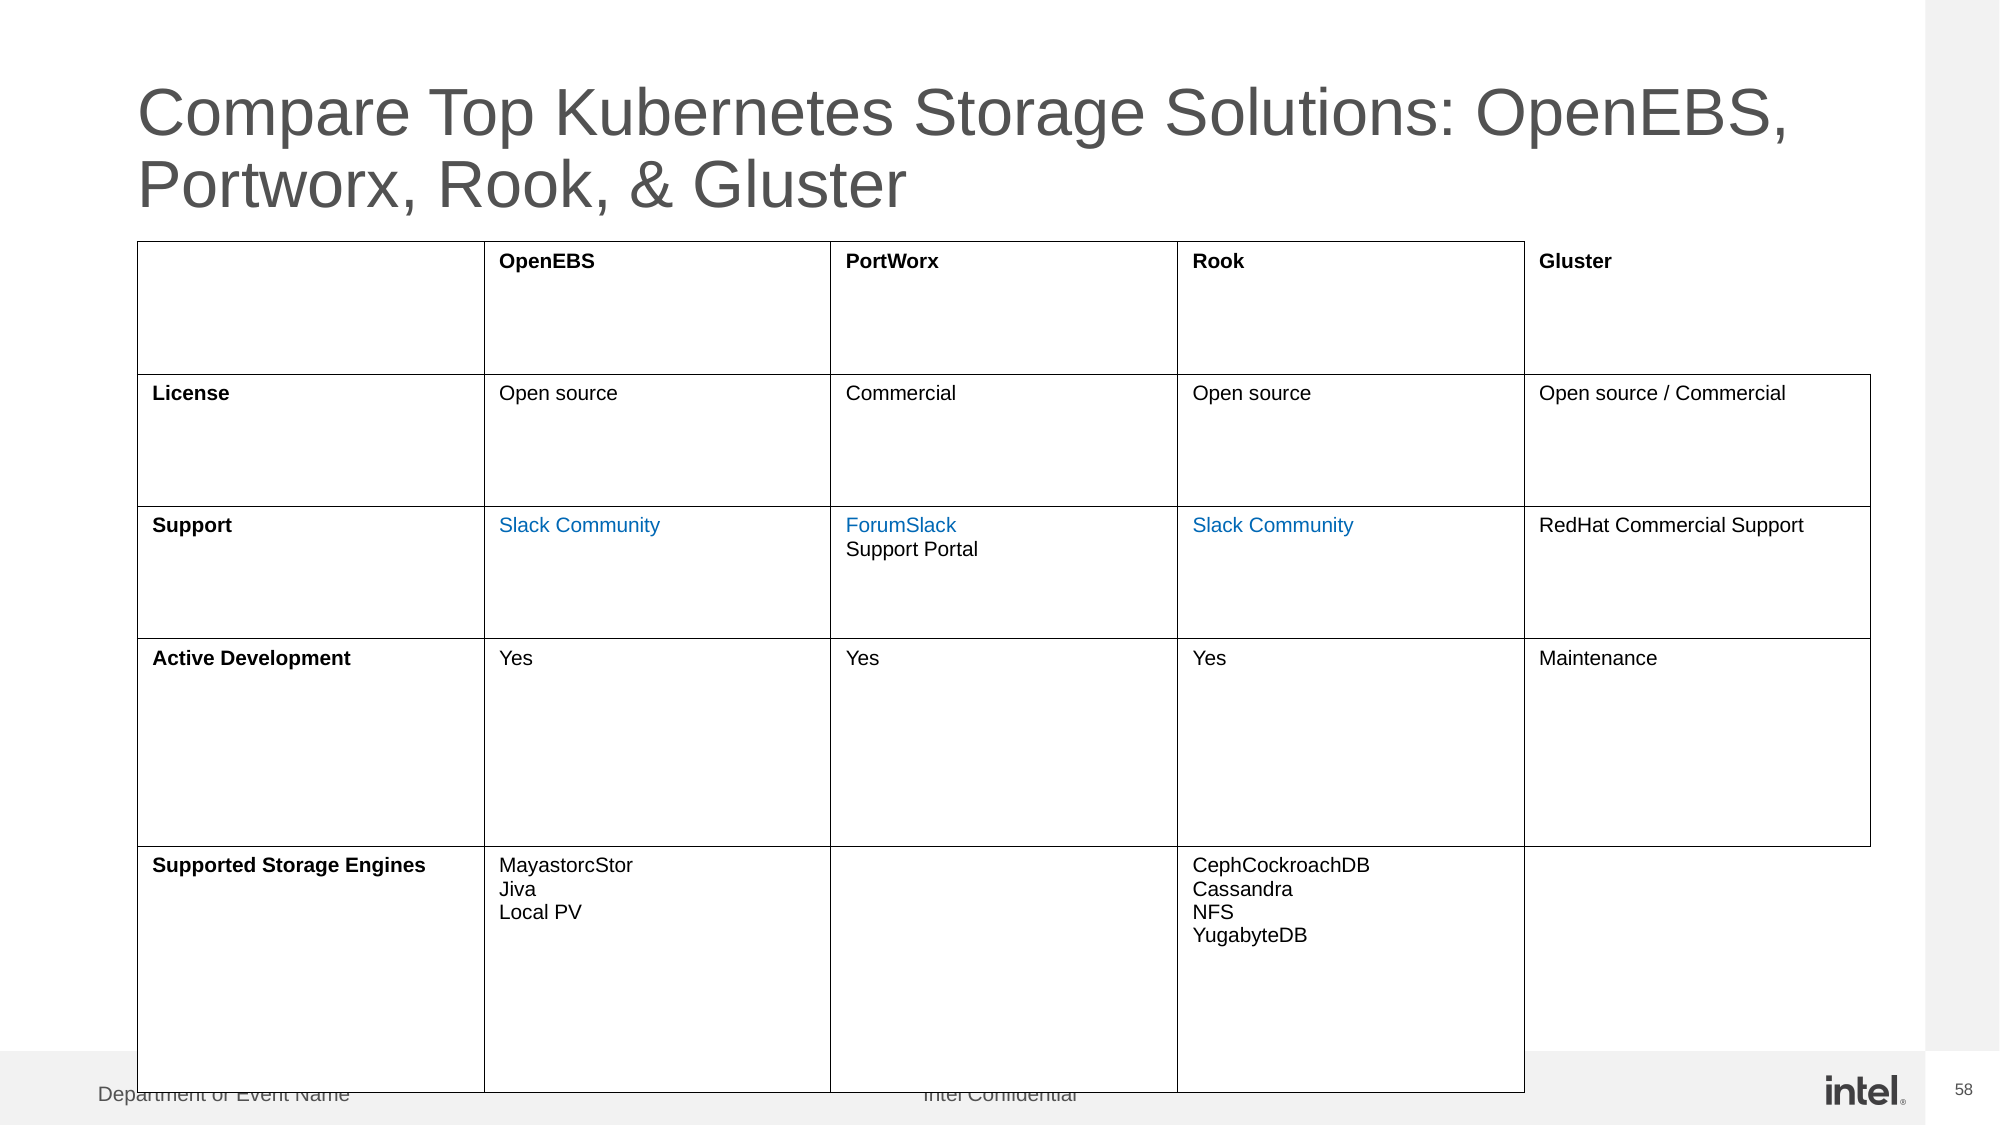

# Compare Top Kubernetes Storage Solutions: OpenEBS, Portworx, Rook, & Gluster
|  | OpenEBS | PortWorx | Rook | Gluster |
| --- | --- | --- | --- | --- |
| License | Open source | Commercial | Open source | Open source / Commercial |
| Support | Slack Community | ForumSlack Support Portal | Slack Community | RedHat Commercial Support |
| Active Development | Yes | Yes | Yes | Maintenance |
| Supported Storage Engines | MayastorcStor Jiva Local PV |  | CephCockroachDB Cassandra NFS YugabyteDB |  |